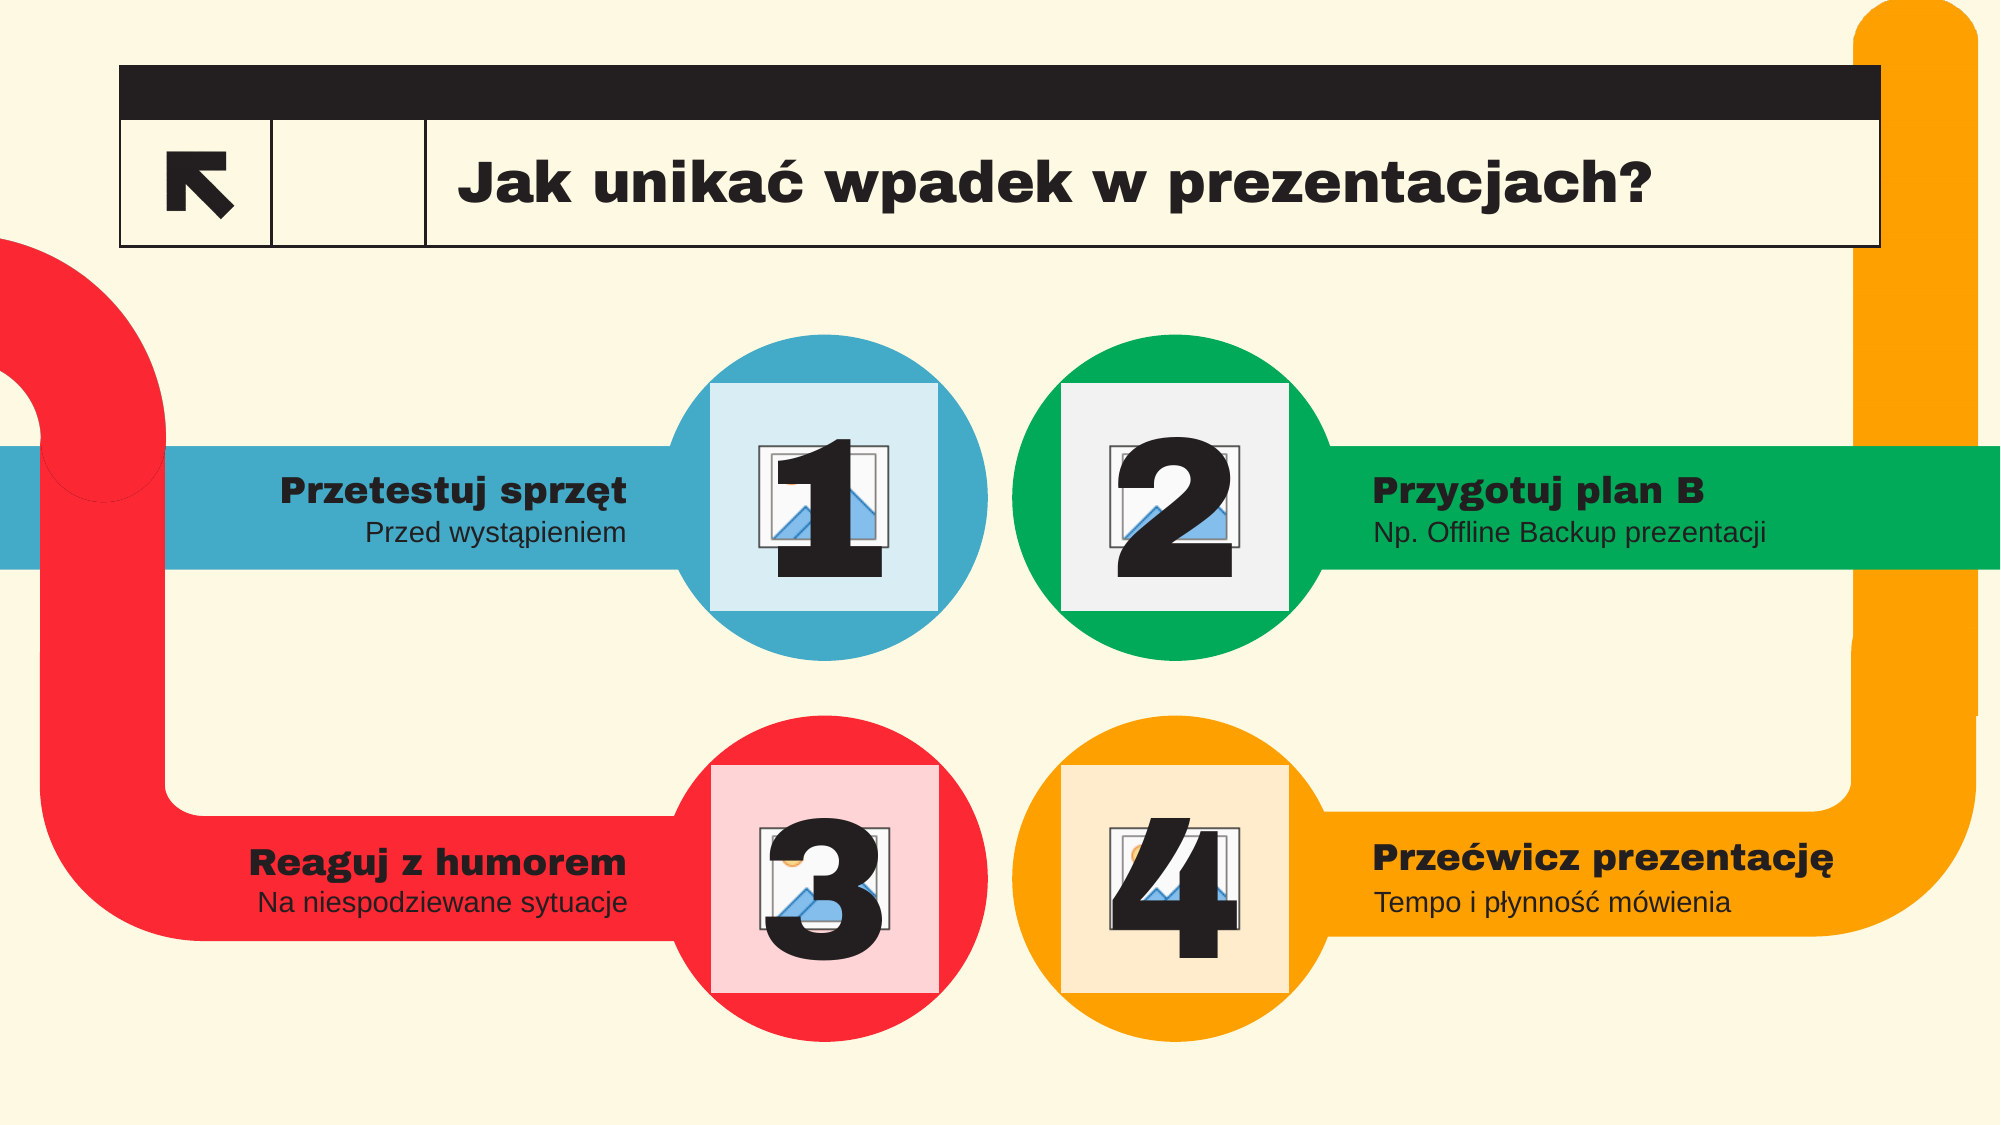

# Jak unikać wpadek w prezentacjach?

15
1
2
Przygotuj plan B
Przetestuj sprzęt
Przed wystąpieniem
Np. Offline Backup prezentacji
3
4
Przećwicz prezentację
Reaguj z humorem
Na niespodziewane sytuacje
Tempo i płynność mówienia